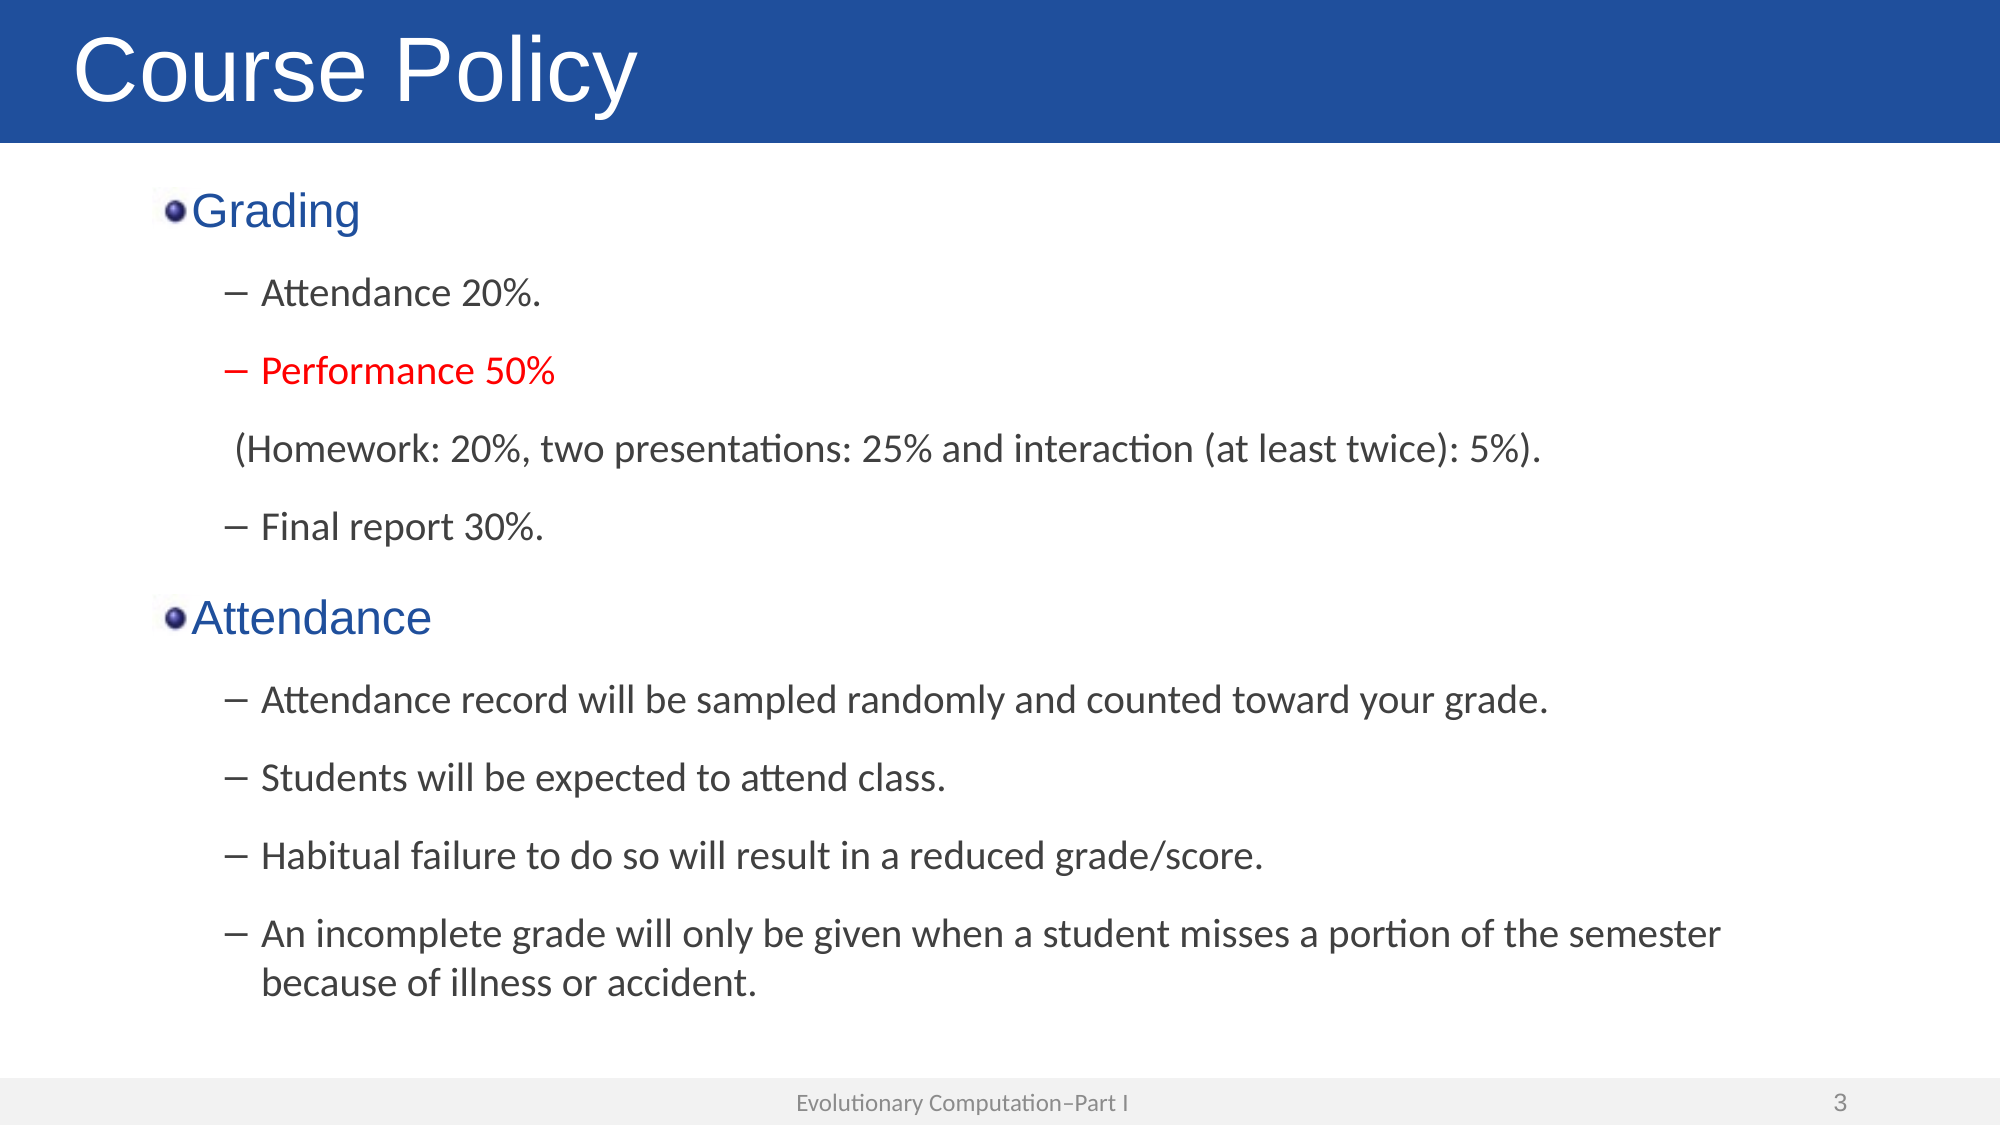

# Course Policy
Grading
Attendance 20%.
Performance 50%
 (Homework: 20%, two presentations: 25% and interaction (at least twice): 5%).
Final report 30%.
Attendance
Attendance record will be sampled randomly and counted toward your grade.
Students will be expected to attend class.
Habitual failure to do so will result in a reduced grade/score.
An incomplete grade will only be given when a student misses a portion of the semester because of illness or accident.
Evolutionary Computation–Part I
3